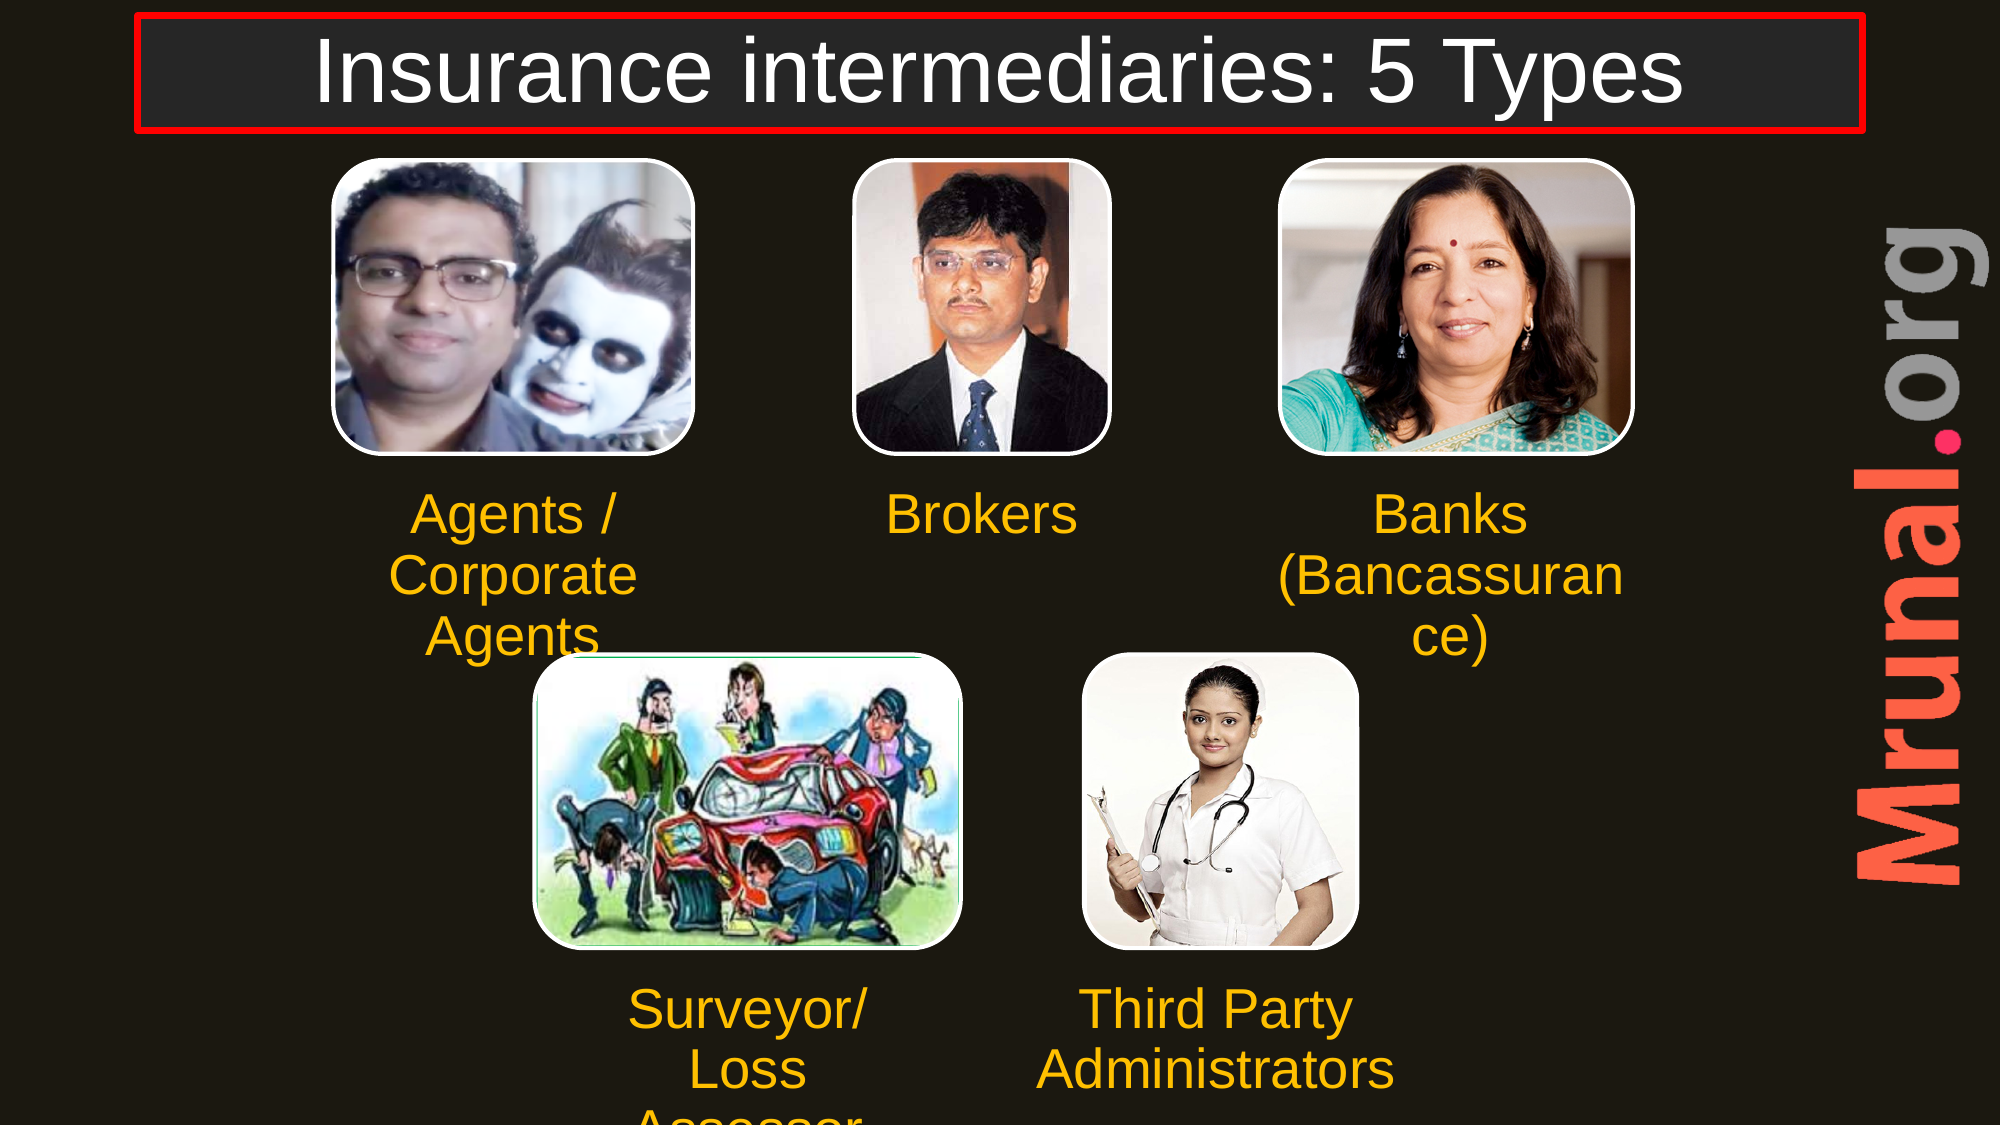

# Insurance intermediaries: 5 Types
Agents / Corporate Agents
Brokers
Banks (Bancassurance)
Surveyor/ Loss Assessor
Third Party Administrators